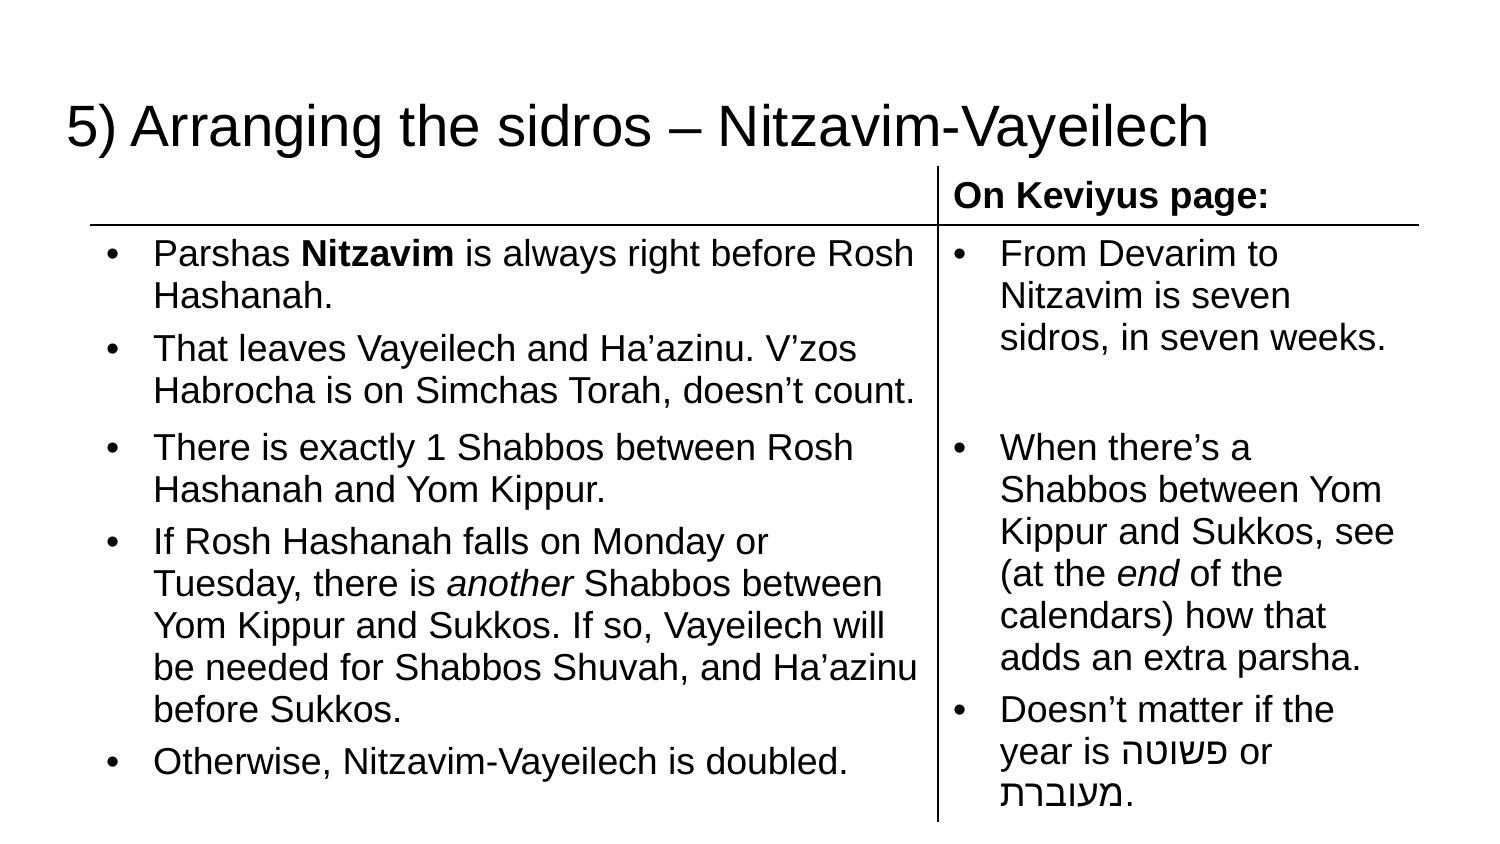

# 5) Arranging the sidros – Nitzavim-Vayeilech
|  | On Keviyus page: |
| --- | --- |
| Parshas Nitzavim is always right before Rosh Hashanah. That leaves Vayeilech and Ha’azinu. V’zos Habrocha is on Simchas Torah, doesn’t count. | From Devarim to Nitzavim is seven sidros, in seven weeks. |
| There is exactly 1 Shabbos between Rosh Hashanah and Yom Kippur. If Rosh Hashanah falls on Monday or Tuesday, there is another Shabbos between Yom Kippur and Sukkos. If so, Vayeilech will be needed for Shabbos Shuvah, and Ha’azinu before Sukkos. Otherwise, Nitzavim-Vayeilech is doubled. | When there’s a Shabbos between Yom Kippur and Sukkos, see (at the end of the calendars) how that adds an extra parsha. Doesn’t matter if the year is פשוטה or מעוברת. |